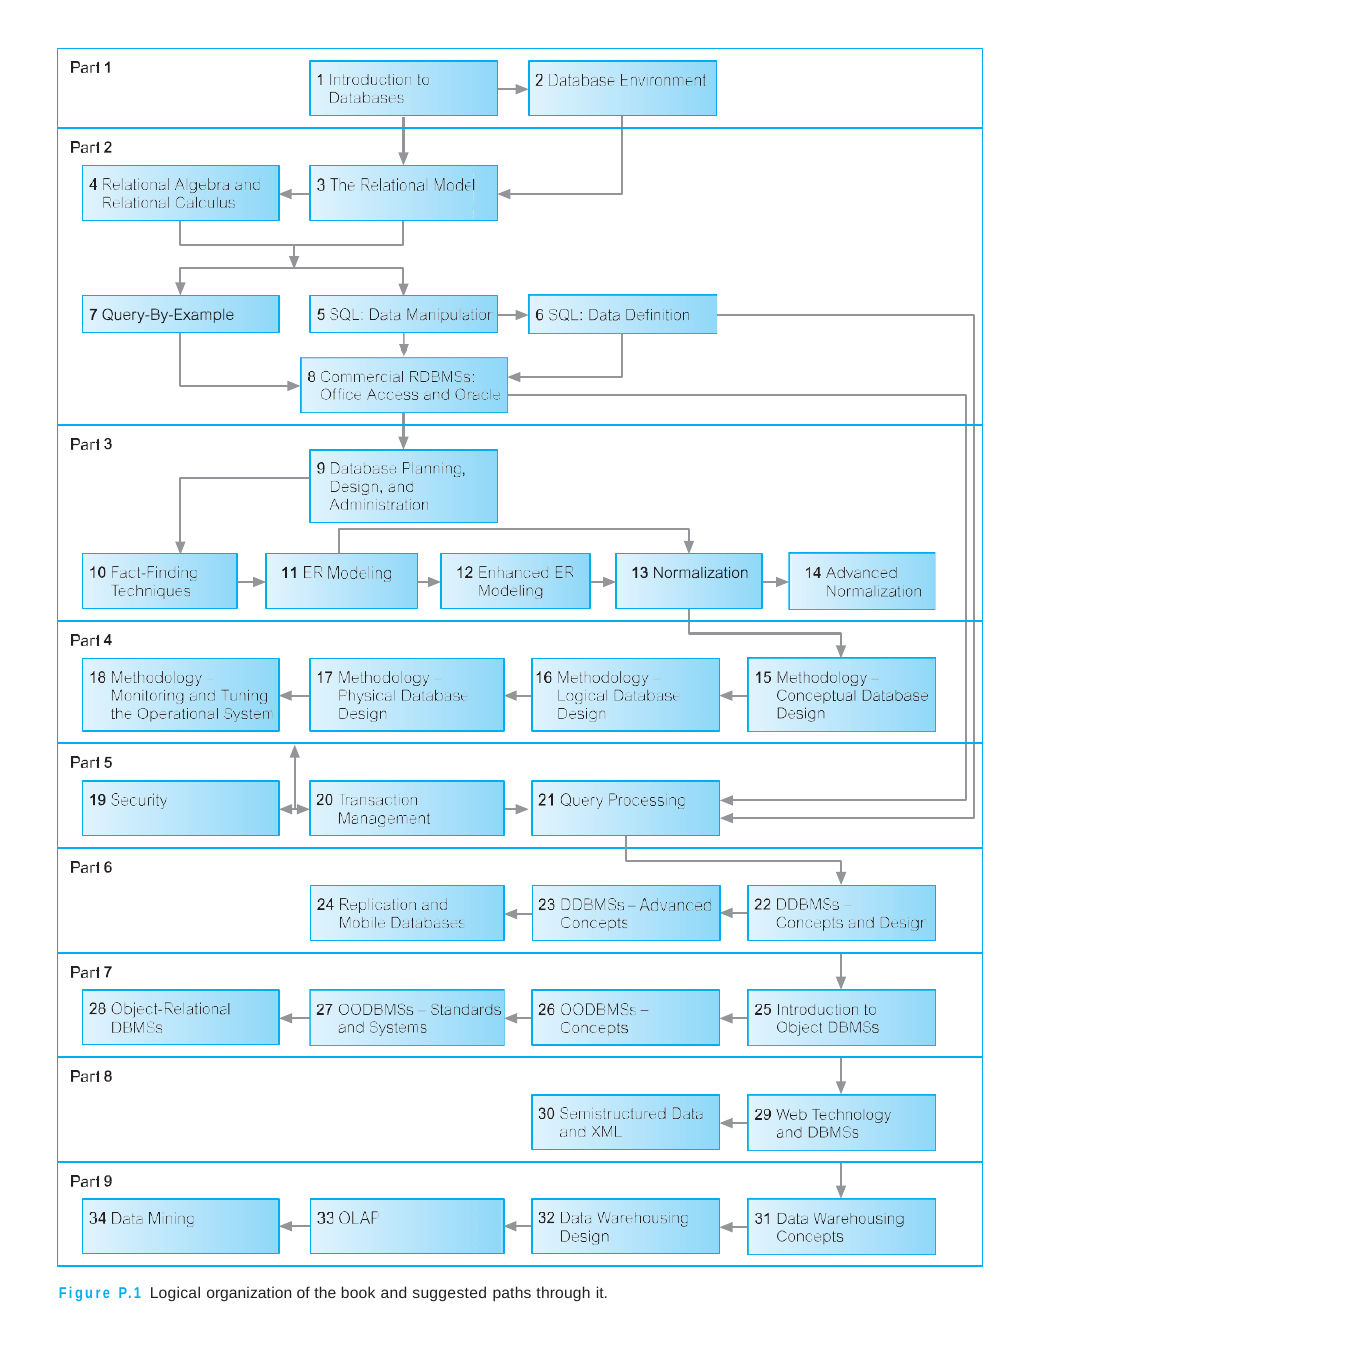

Figure P.1 Logical organization of the book and suggested paths through it.